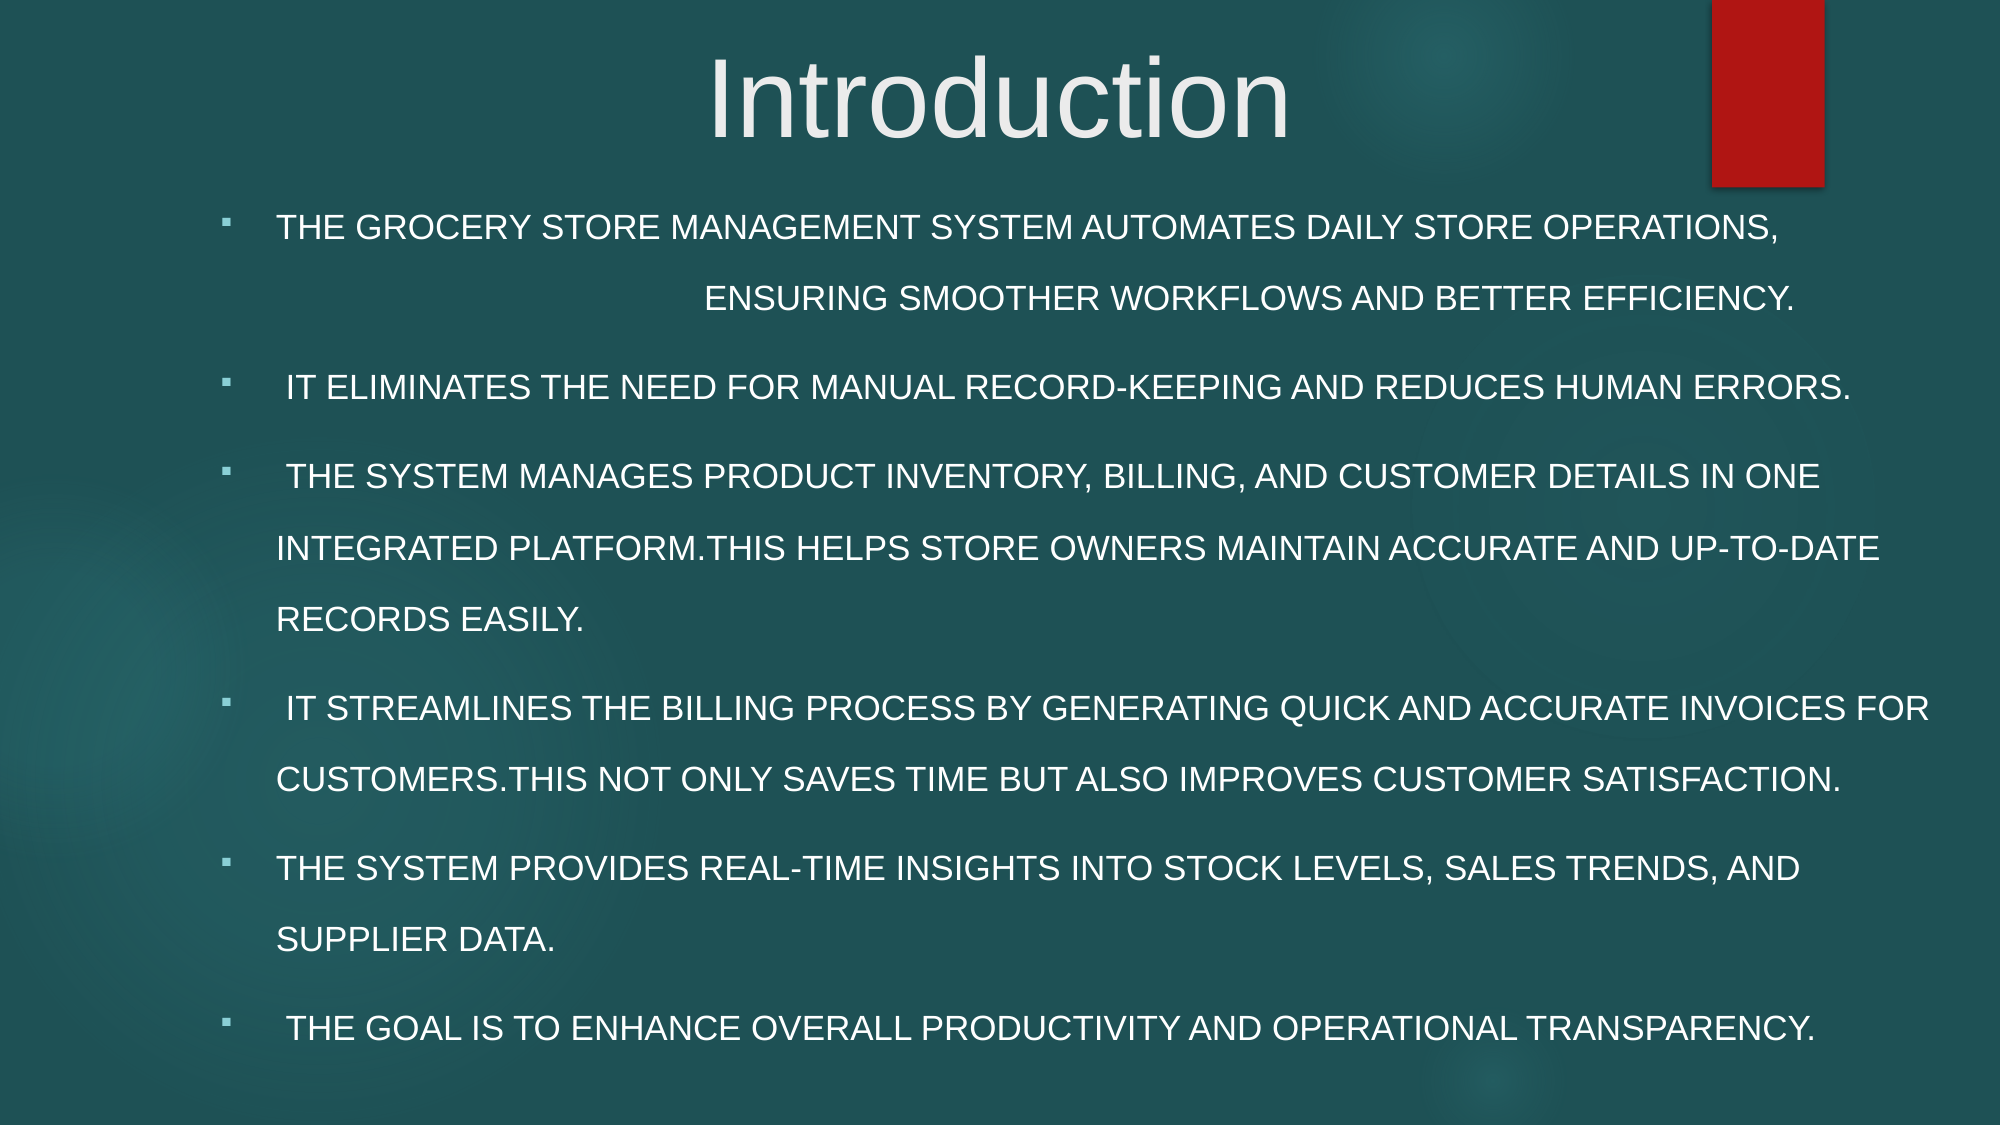

# Introduction
The Grocery Store Management System automates daily store operations,                                                                ensuring smoother workflows and better efficiency.
 It eliminates the need for manual record-keeping and reduces human errors.
 The system manages product inventory, billing, and customer details in one integrated platform.This helps store owners maintain accurate and up-to-date records easily.
 It streamlines the billing process by generating quick and accurate invoices for   customers.This not only saves time but also improves customer satisfaction.
The system provides real-time insights into stock levels, sales trends, and supplier data.
 The goal is to enhance overall productivity and operational transparency.